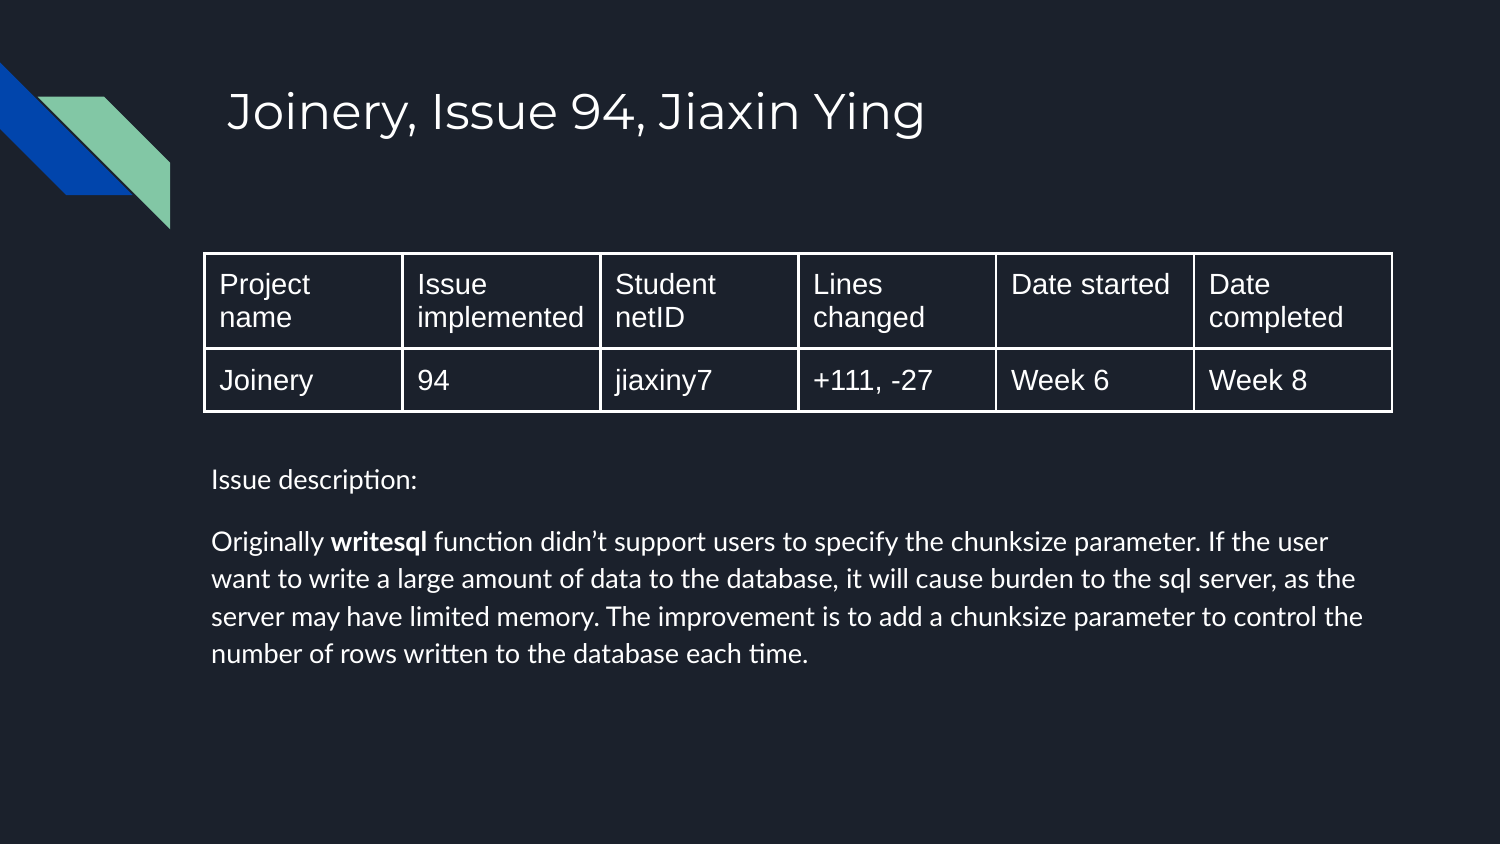

# Joinery, Issue 94, Jiaxin Ying
| Project name | Issue implemented | Student netID | Lines changed | Date started | Date completed |
| --- | --- | --- | --- | --- | --- |
| Joinery | 94 | jiaxiny7 | +111, -27 | Week 6 | Week 8 |
Issue description:
Originally writesql function didn’t support users to specify the chunksize parameter. If the user want to write a large amount of data to the database, it will cause burden to the sql server, as the server may have limited memory. The improvement is to add a chunksize parameter to control the number of rows written to the database each time.